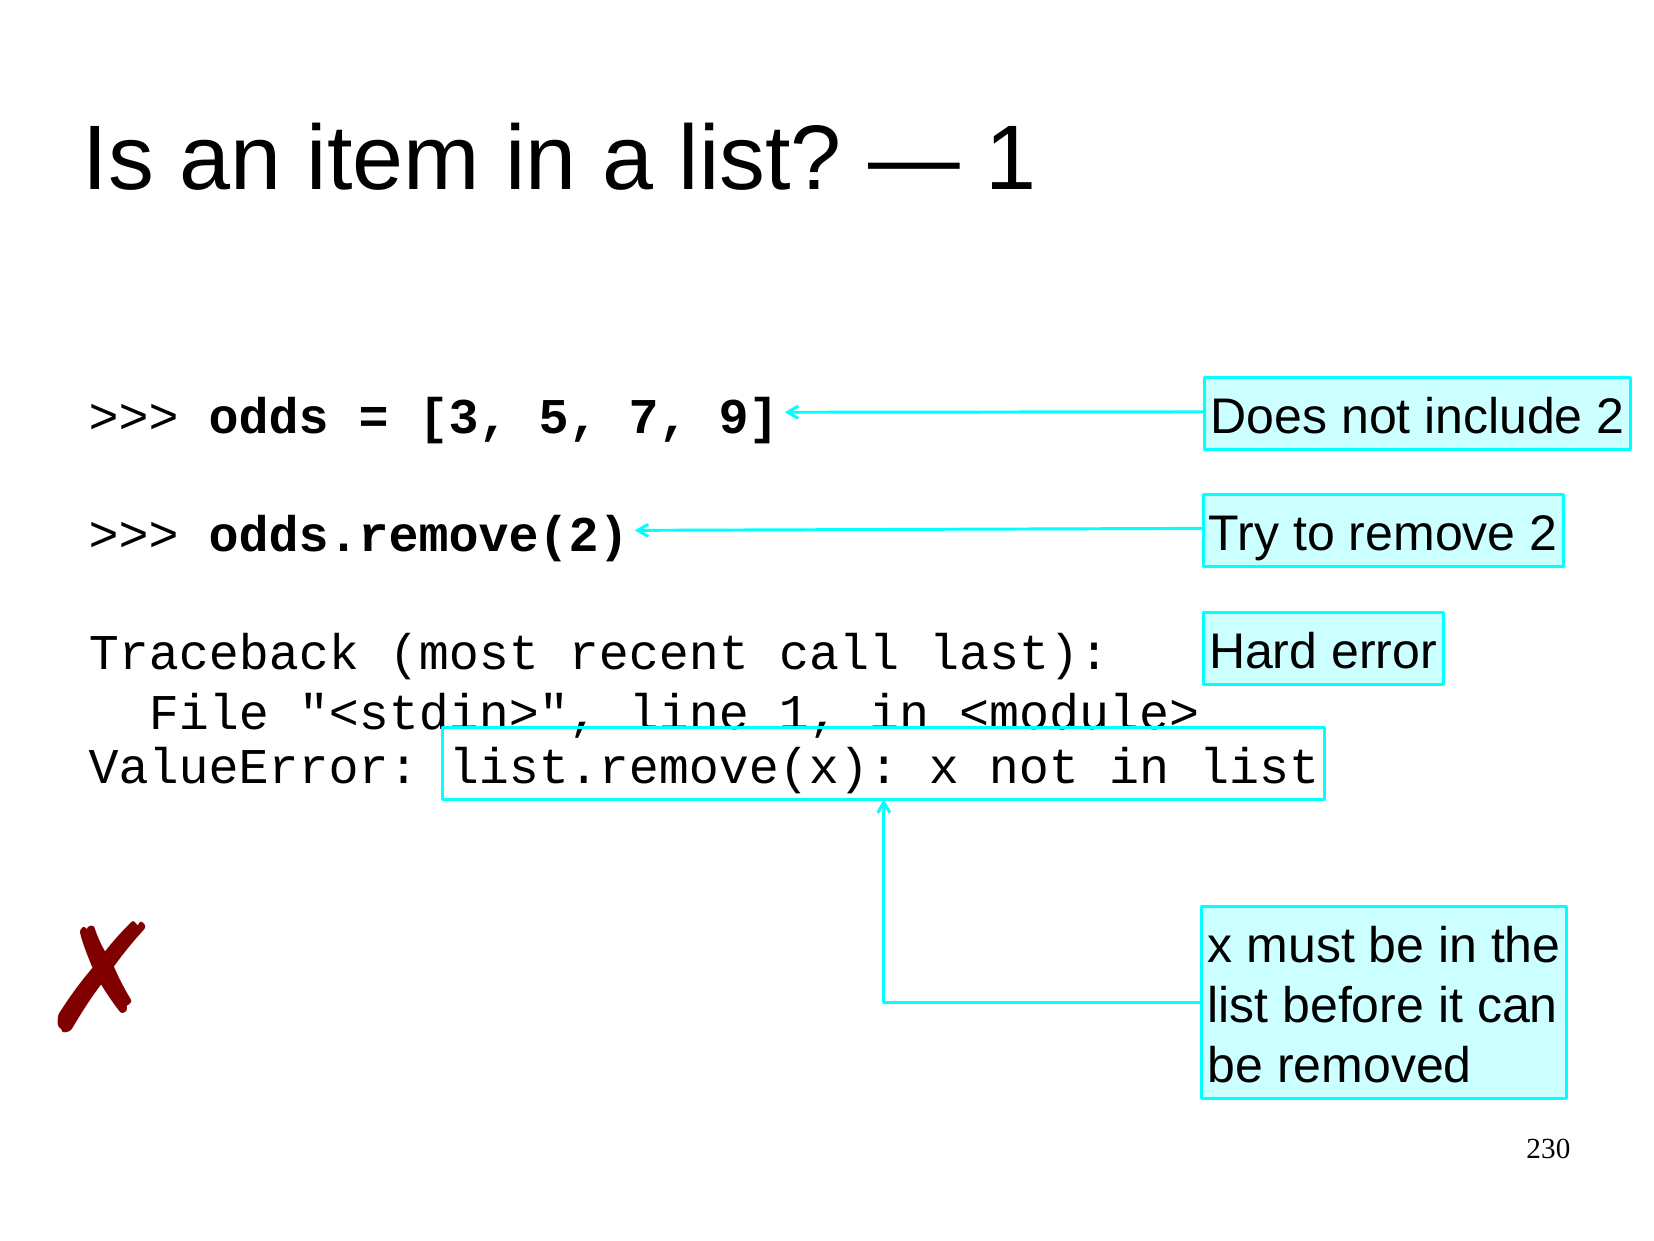

Is an item in a list? ― 1
>>>
odds = [3, 5, 7, 9]
Does not include 2
Try to remove 2
>>>
odds.remove(2)
Hard error
Traceback (most recent call last):
  File "<stdin>", line 1, in <module>
ValueError:
list.remove(x): x not in list
✗
x must be in the
list before it can
be removed
230